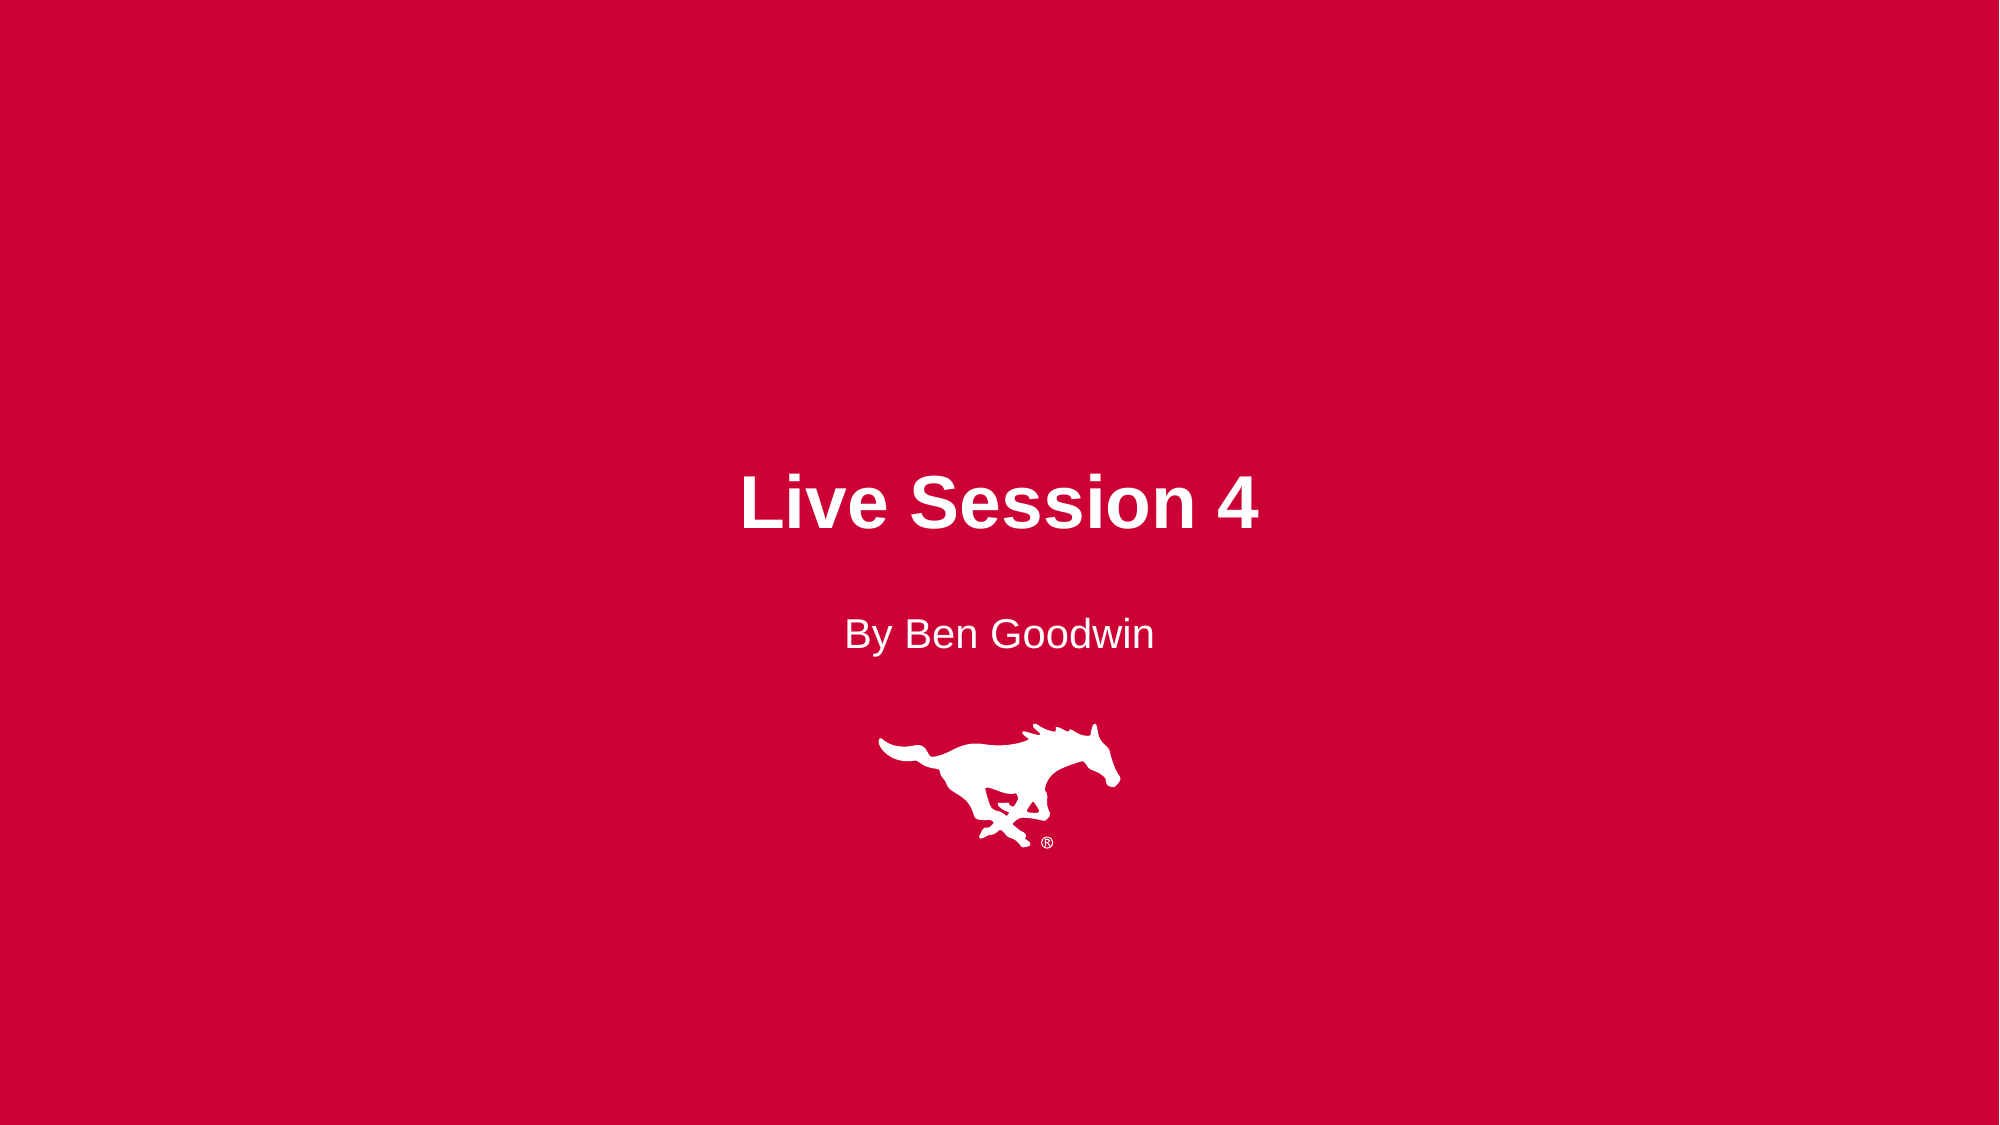

# Live Session 4
By Ben Goodwin